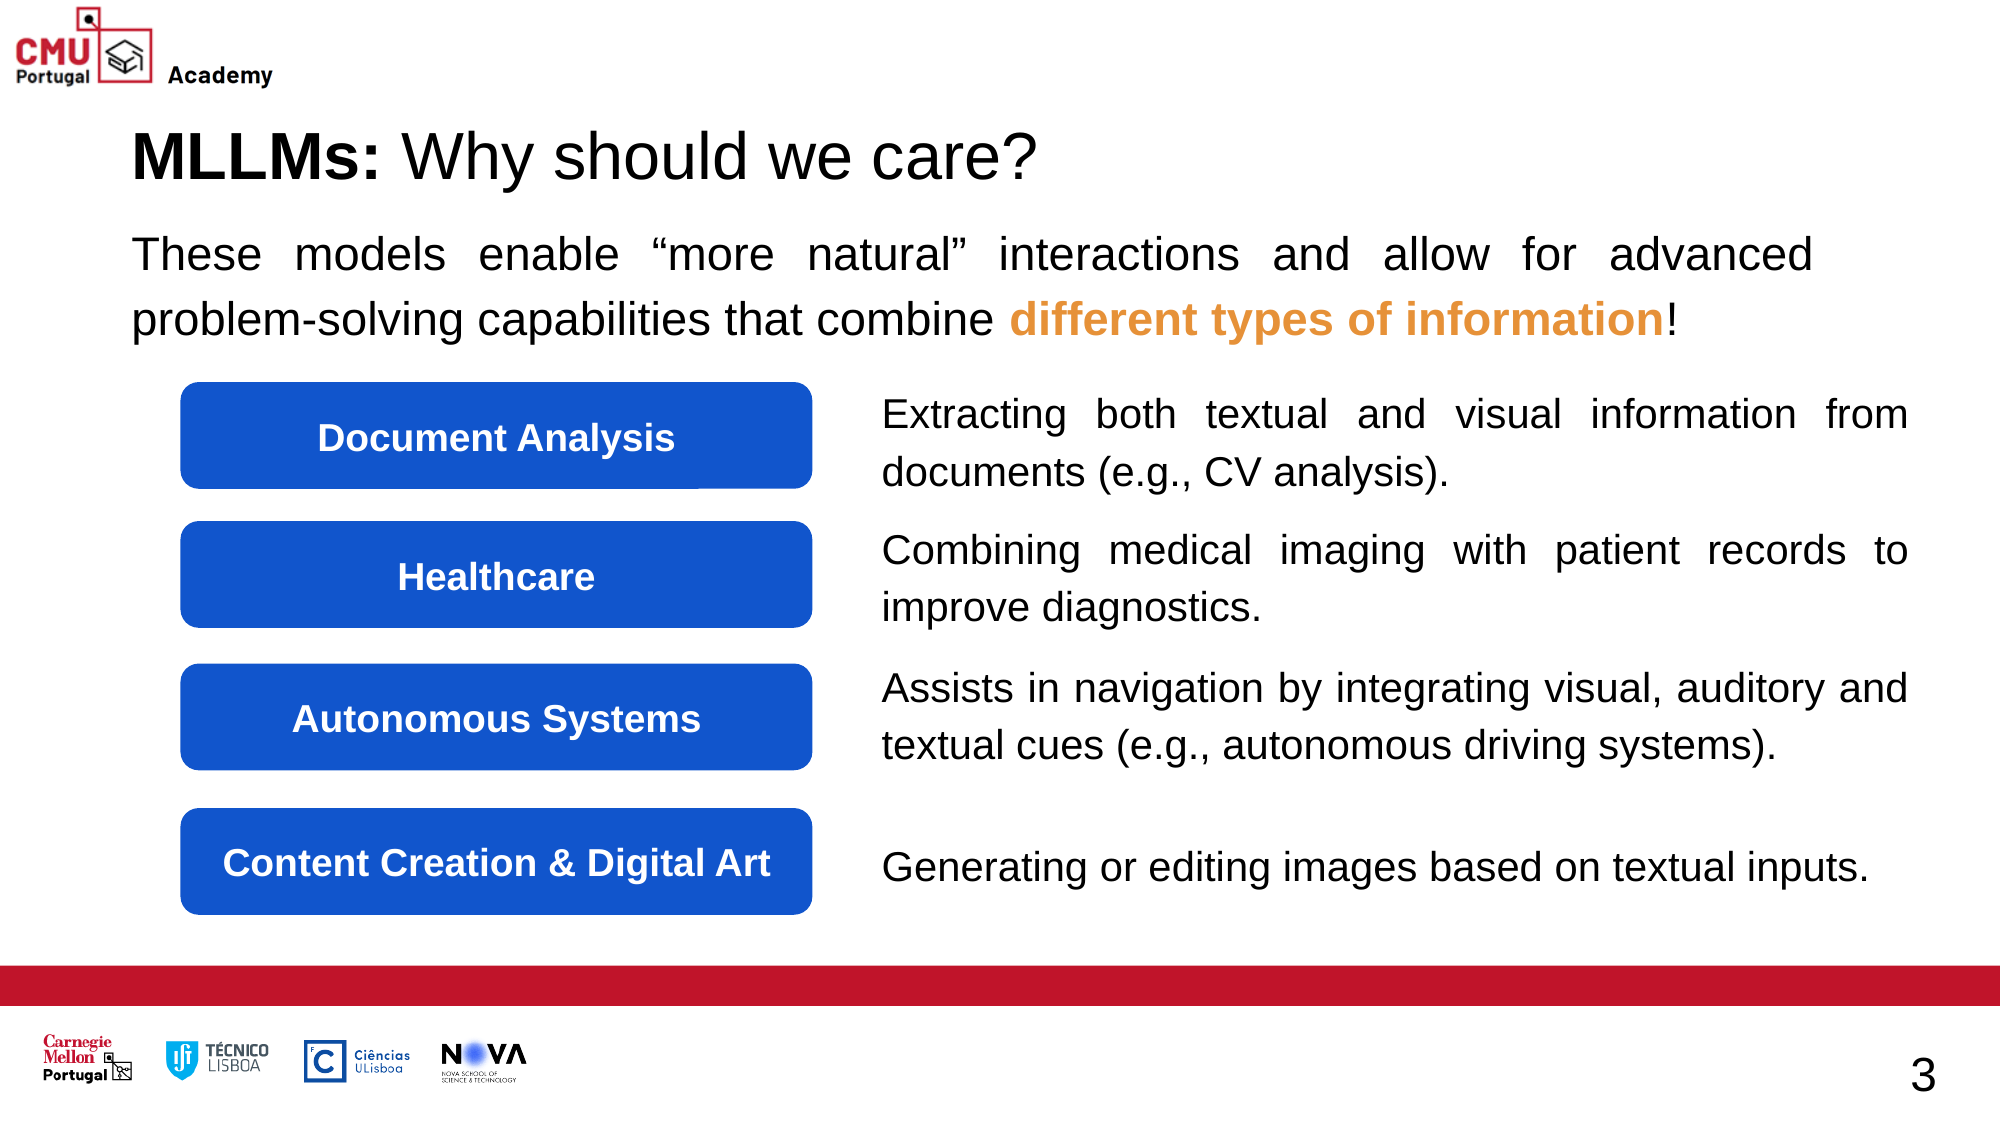

MLLMs: Why should we care?
These models enable “more natural” interactions and allow for advanced problem-solving capabilities that combine different types of information!
Document Analysis
Extracting both textual and visual information from documents (e.g., CV analysis).
Combining medical imaging with patient records to improve diagnostics.
Healthcare
Assists in navigation by integrating visual, auditory and textual cues (e.g., autonomous driving systems).
Autonomous Systems
Generating or editing images based on textual inputs.
Content Creation & Digital Art
3
3